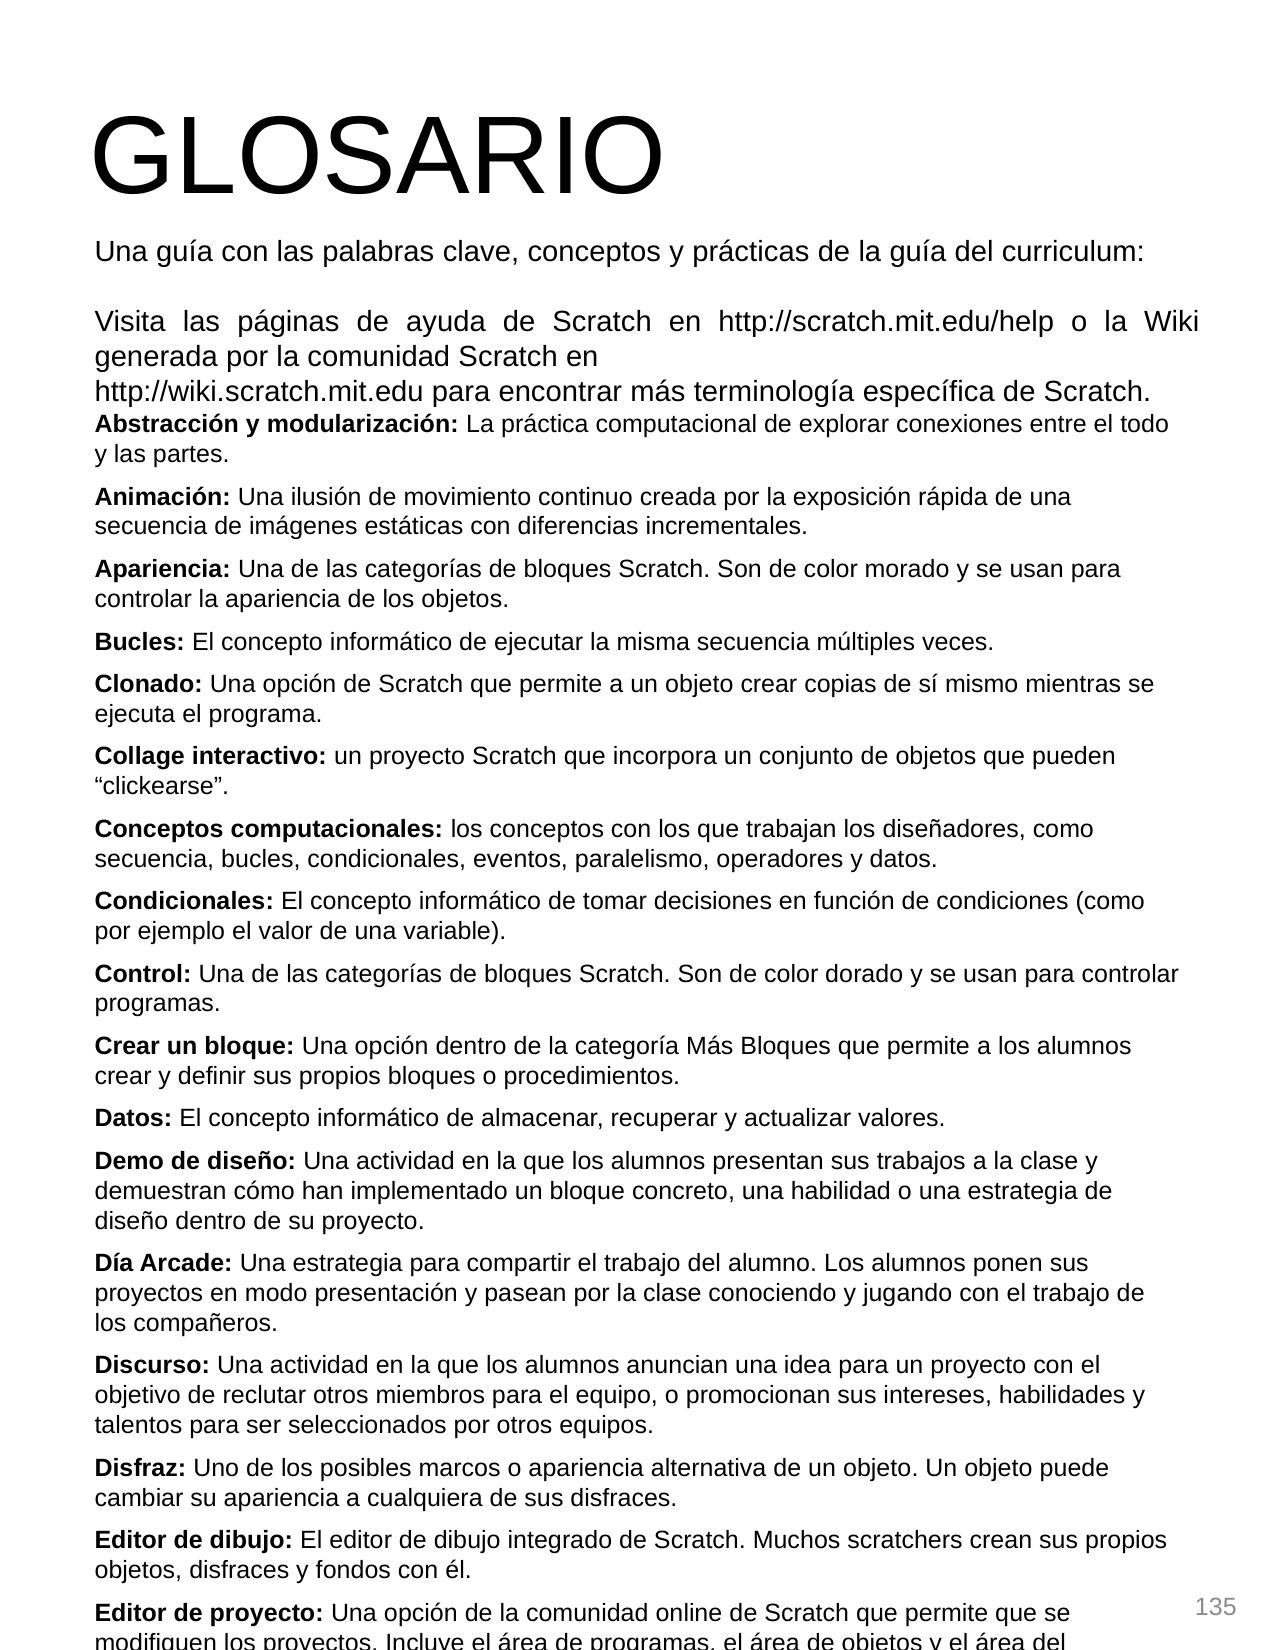

GLOSARIO
Una guía con las palabras clave, conceptos y prácticas de la guía del curriculum:

Visita las páginas de ayuda de Scratch en http://scratch.mit.edu/help o la Wiki generada por la comunidad Scratch en
http://wiki.scratch.mit.edu para encontrar más terminología específica de Scratch.
Abstracción y modularización: La práctica computacional de explorar conexiones entre el todo y las partes.
Animación: Una ilusión de movimiento continuo creada por la exposición rápida de una secuencia de imágenes estáticas con diferencias incrementales.
Apariencia: Una de las categorías de bloques Scratch. Son de color morado y se usan para controlar la apariencia de los objetos.
Bucles: El concepto informático de ejecutar la misma secuencia múltiples veces.
Clonado: Una opción de Scratch que permite a un objeto crear copias de sí mismo mientras se ejecuta el programa.
Collage interactivo: un proyecto Scratch que incorpora un conjunto de objetos que pueden “clickearse”.
Conceptos computacionales: los conceptos con los que trabajan los diseñadores, como secuencia, bucles, condicionales, eventos, paralelismo, operadores y datos.
Condicionales: El concepto informático de tomar decisiones en función de condiciones (como por ejemplo el valor de una variable).
Control: Una de las categorías de bloques Scratch. Son de color dorado y se usan para controlar programas.
Crear un bloque: Una opción dentro de la categoría Más Bloques que permite a los alumnos crear y definir sus propios bloques o procedimientos.
Datos: El concepto informático de almacenar, recuperar y actualizar valores.
Demo de diseño: Una actividad en la que los alumnos presentan sus trabajos a la clase y demuestran cómo han implementado un bloque concreto, una habilidad o una estrategia de diseño dentro de su proyecto.
Día Arcade: Una estrategia para compartir el trabajo del alumno. Los alumnos ponen sus proyectos en modo presentación y pasean por la clase conociendo y jugando con el trabajo de los compañeros.
Discurso: Una actividad en la que los alumnos anuncian una idea para un proyecto con el objetivo de reclutar otros miembros para el equipo, o promocionan sus intereses, habilidades y talentos para ser seleccionados por otros equipos.
Disfraz: Uno de los posibles marcos o apariencia alternativa de un objeto. Un objeto puede cambiar su apariencia a cualquiera de sus disfraces.
Editor de dibujo: El editor de dibujo integrado de Scratch. Muchos scratchers crean sus propios objetos, disfraces y fondos con él.
Editor de proyecto: Una opción de la comunidad online de Scratch que permite que se modifiquen los proyectos. Incluye el área de programas, el área de objetos y el área del escenario.
Emisión de Scratch: Una actividad en la que los alumnos se reúnen para observar los proyectos Scratch de cada uno.
Entrevistas entre pares: Una actividad en la que los alumnos se entrevistan por turnos sobre sus procesos de diseño, auto-evaluación e investiagación.
Envío de mensajes: Una mensaje que se envía a través de un proyecto Scratch, activando los programas que lo reciben.
Escenario: El fondo de un proyecto Scratch. El escenario puede tener programas, fondos (disfraces) y sonidos, como los objetos.

135